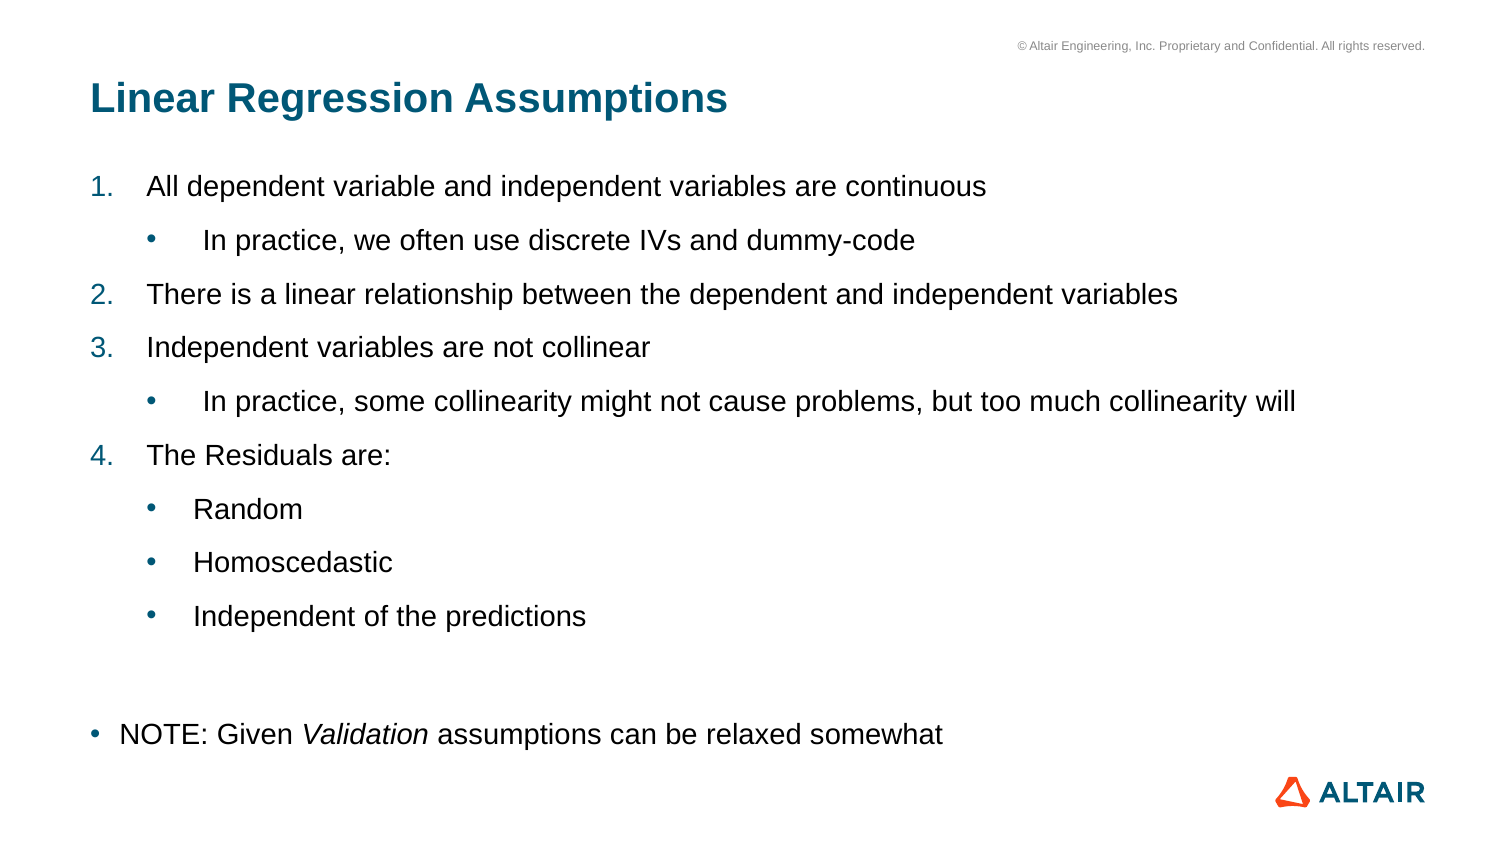

# Linear Regression Assumptions
All dependent variable and independent variables are continuous
In practice, we often use discrete IVs and dummy-code
There is a linear relationship between the dependent and independent variables
Independent variables are not collinear
In practice, some collinearity might not cause problems, but too much collinearity will
The Residuals are:
Random
Homoscedastic
Independent of the predictions

NOTE: Given Validation assumptions can be relaxed somewhat